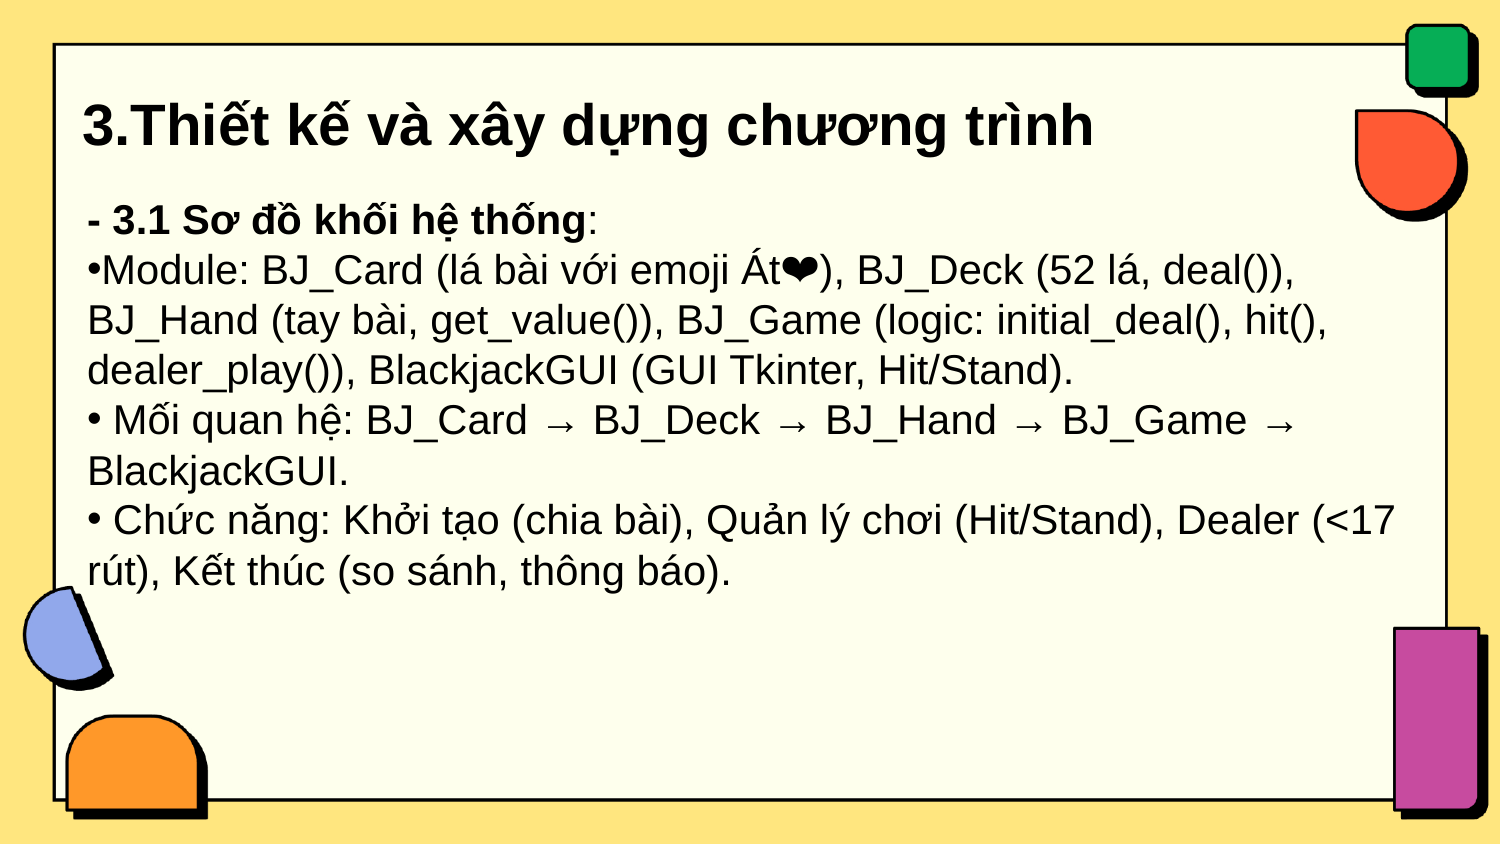

3.Thiết kế và xây dựng chương trình
- 3.1 Sơ đồ khối hệ thống:
Module: BJ_Card (lá bài với emoji Át❤️), BJ_Deck (52 lá, deal()), BJ_Hand (tay bài, get_value()), BJ_Game (logic: initial_deal(), hit(), dealer_play()), BlackjackGUI (GUI Tkinter, Hit/Stand).
 Mối quan hệ: BJ_Card → BJ_Deck → BJ_Hand → BJ_Game → BlackjackGUI.
 Chức năng: Khởi tạo (chia bài), Quản lý chơi (Hit/Stand), Dealer (<17 rút), Kết thúc (so sánh, thông báo).